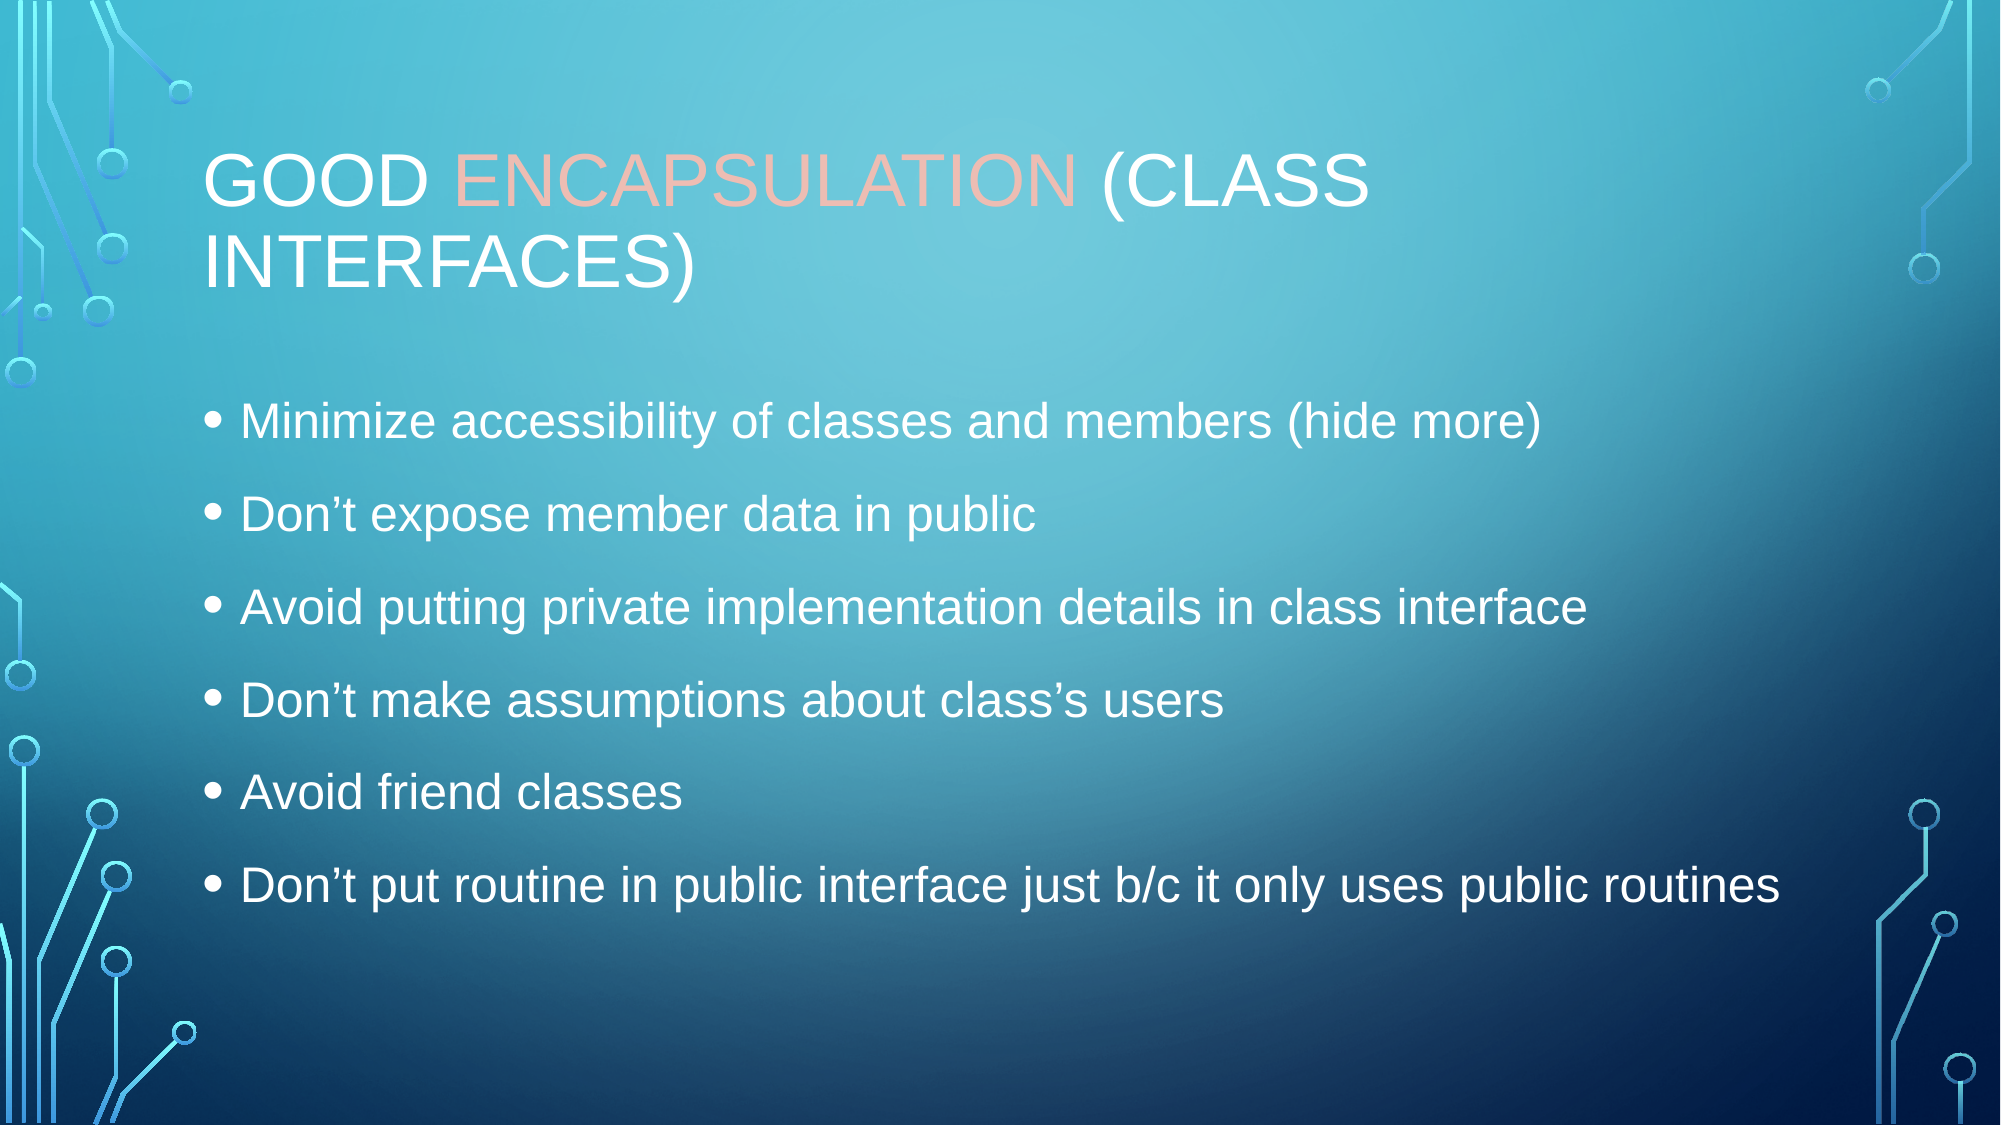

# Good encapsulation (class interfaces)
Minimize accessibility of classes and members (hide more)
Don’t expose member data in public
Avoid putting private implementation details in class interface
Don’t make assumptions about class’s users
Avoid friend classes
Don’t put routine in public interface just b/c it only uses public routines